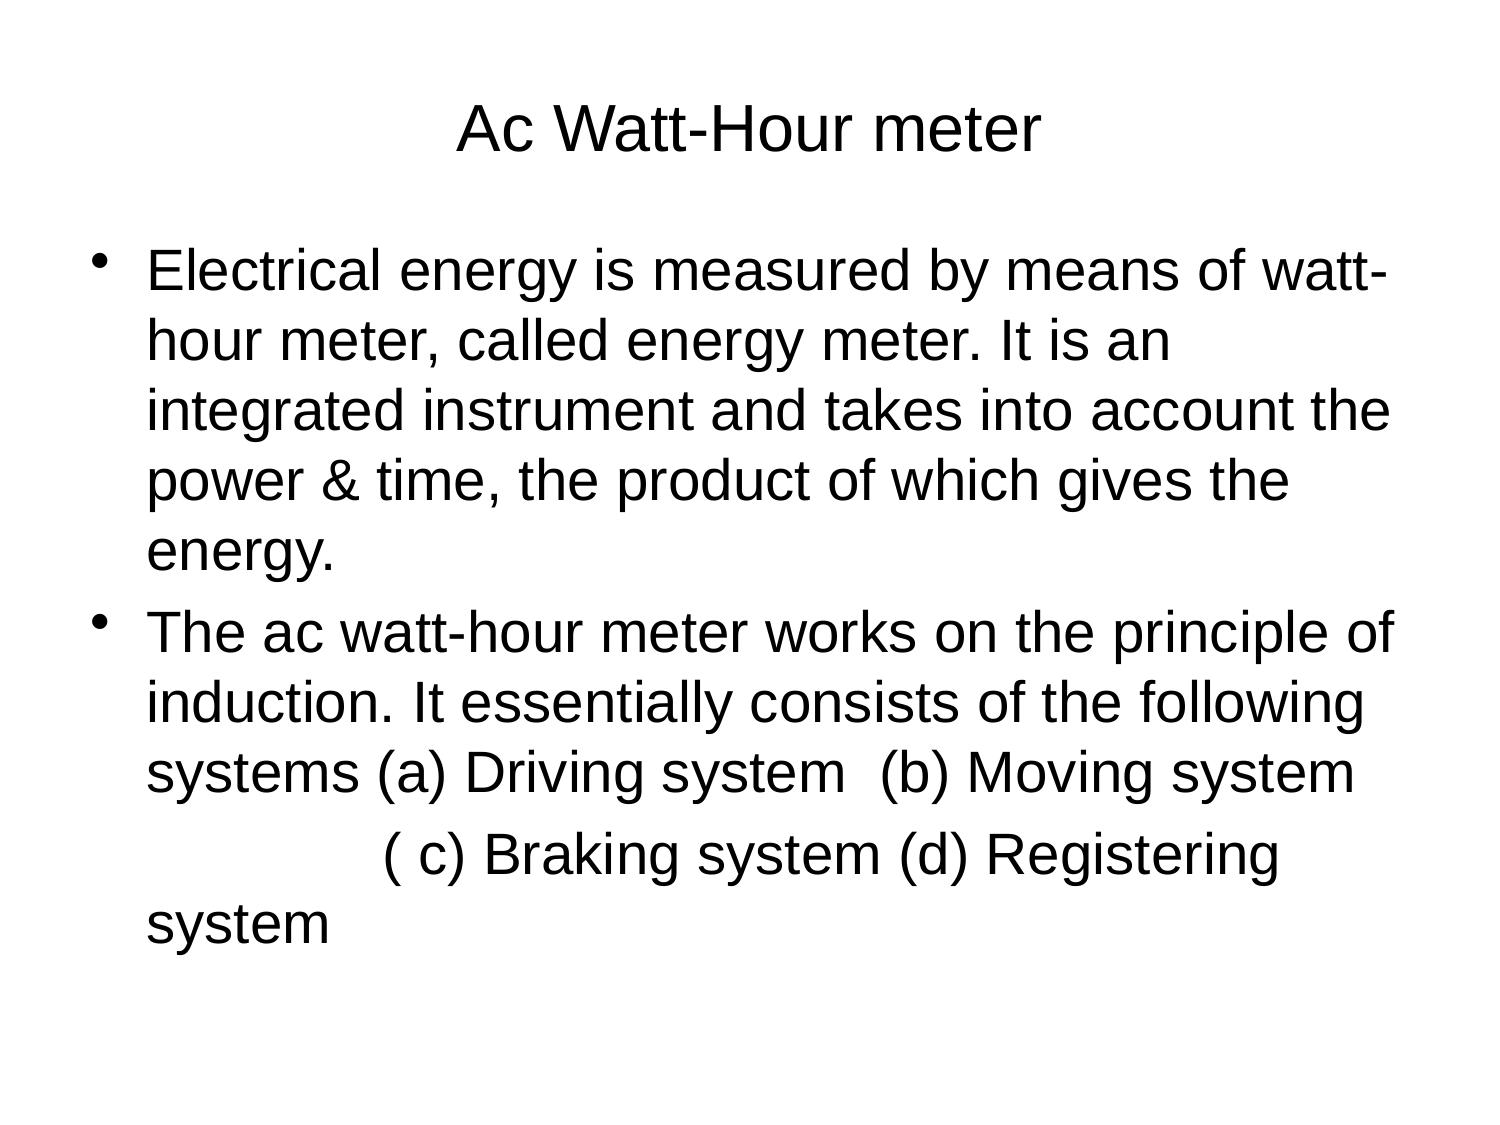

# Ac Watt-Hour meter
Electrical energy is measured by means of watt-hour meter, called energy meter. It is an integrated instrument and takes into account the power & time, the product of which gives the energy.
The ac watt-hour meter works on the principle of induction. It essentially consists of the following systems (a) Driving system  (b) Moving system
                  ( c) Braking system (d) Registering system